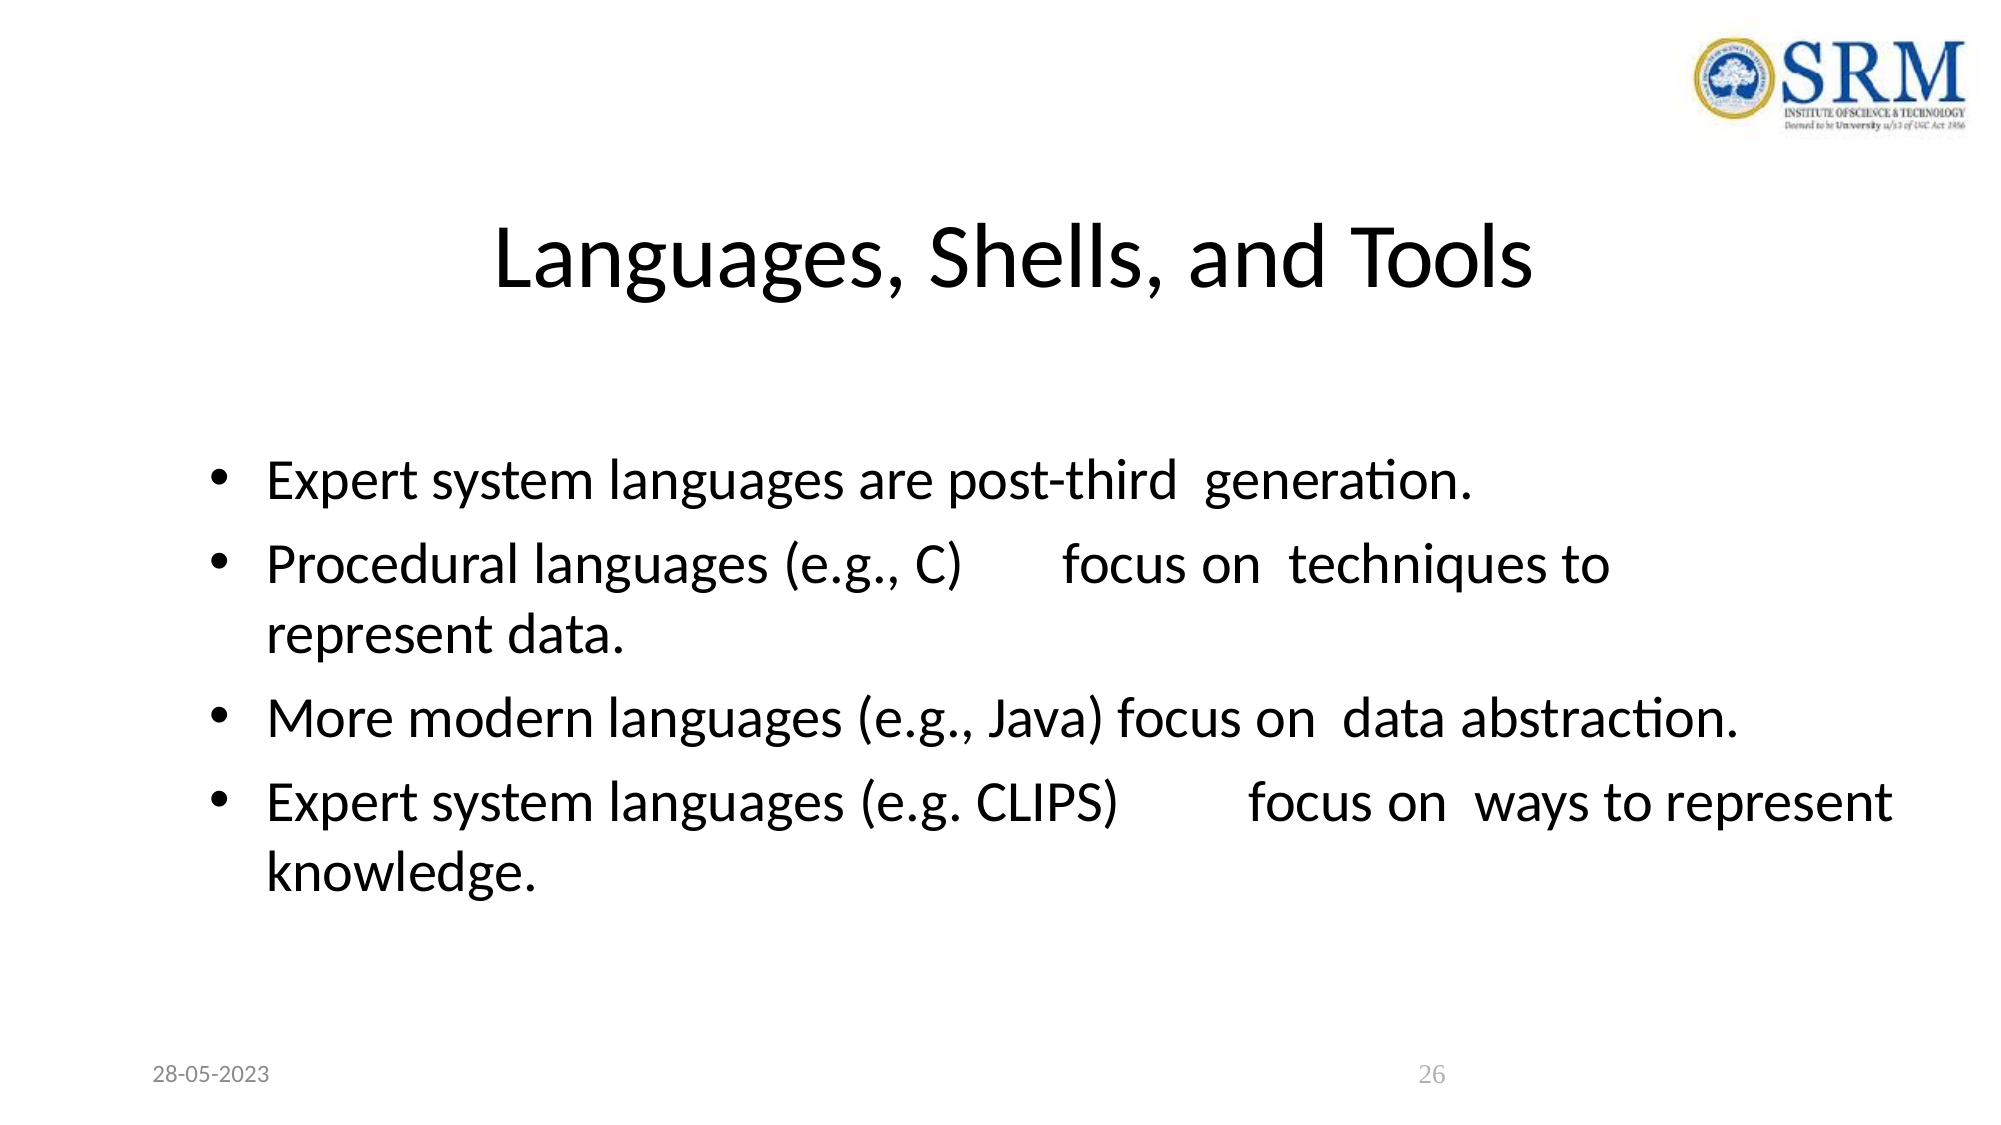

# Languages, Shells, and Tools
Expert system languages are post-third  generation.
Procedural languages (e.g., C)	focus on  techniques to represent data.
More modern languages (e.g., Java) focus on  data abstraction.
Expert system languages (e.g. CLIPS)	focus on  ways to represent knowledge.
28-05-2023
26